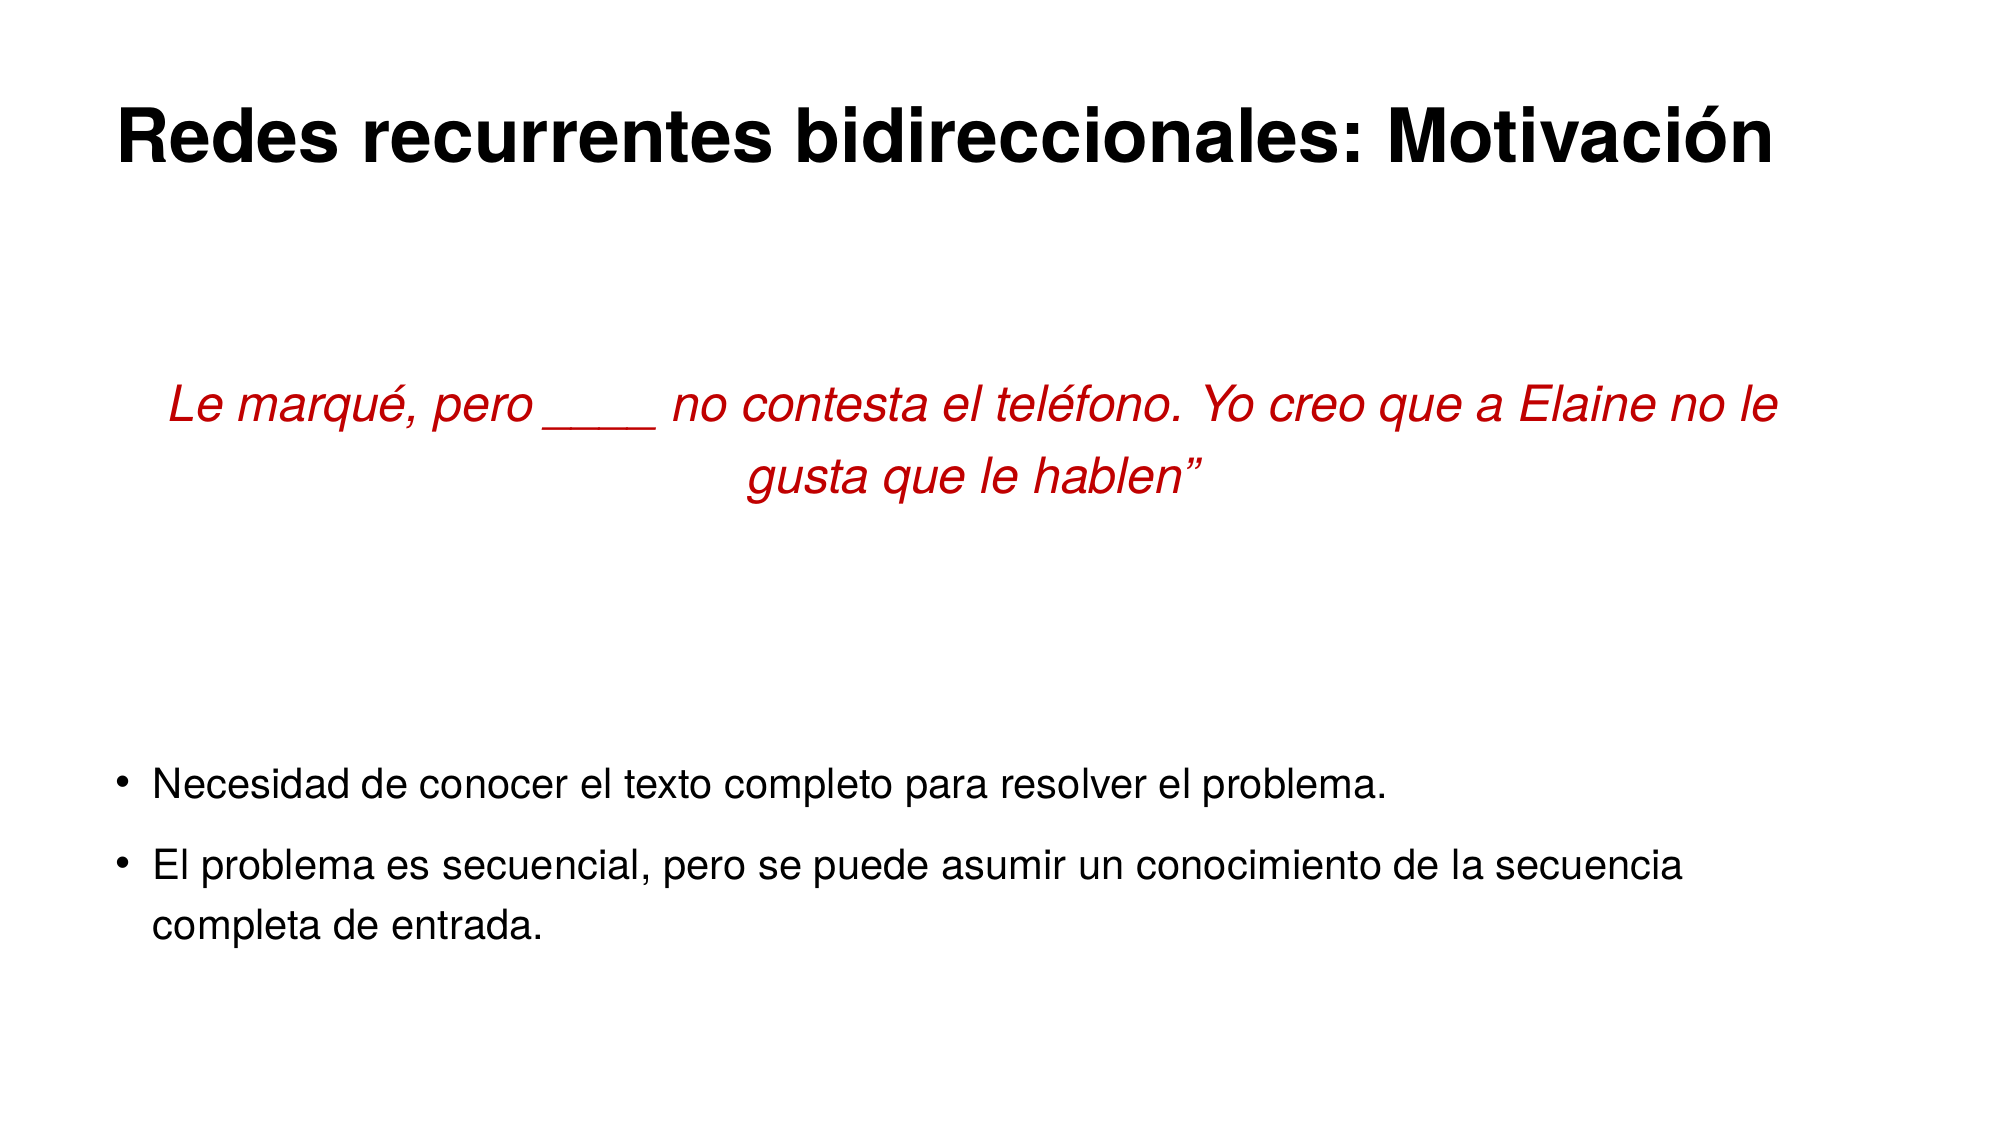

# Redes recurrentes bidireccionales: Motivación

Le marqué, pero ____ no contesta el teléfono. Yo creo que a Elaine no le gusta que le hablen”

Necesidad de conocer el texto completo para resolver el problema.
El problema es secuencial, pero se puede asumir un conocimiento de la secuencia completa de entrada.